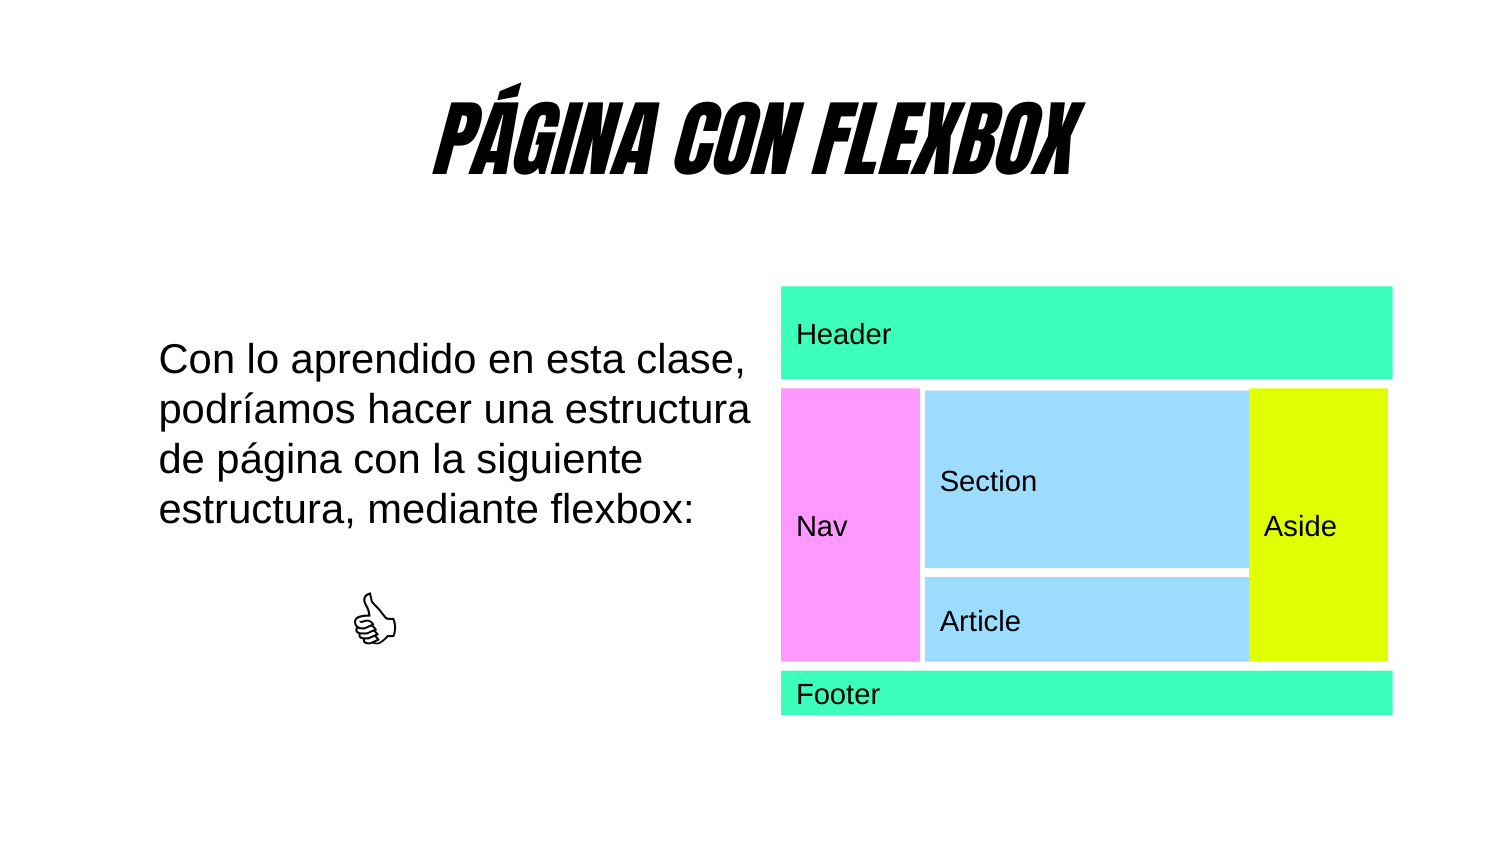

PÁGINA CON FLEXBOX
Header
Con lo aprendido en esta clase, podríamos hacer una estructura de página con la siguiente estructura, mediante flexbox:

Nav
Aside
Section
👍
Article
Footer